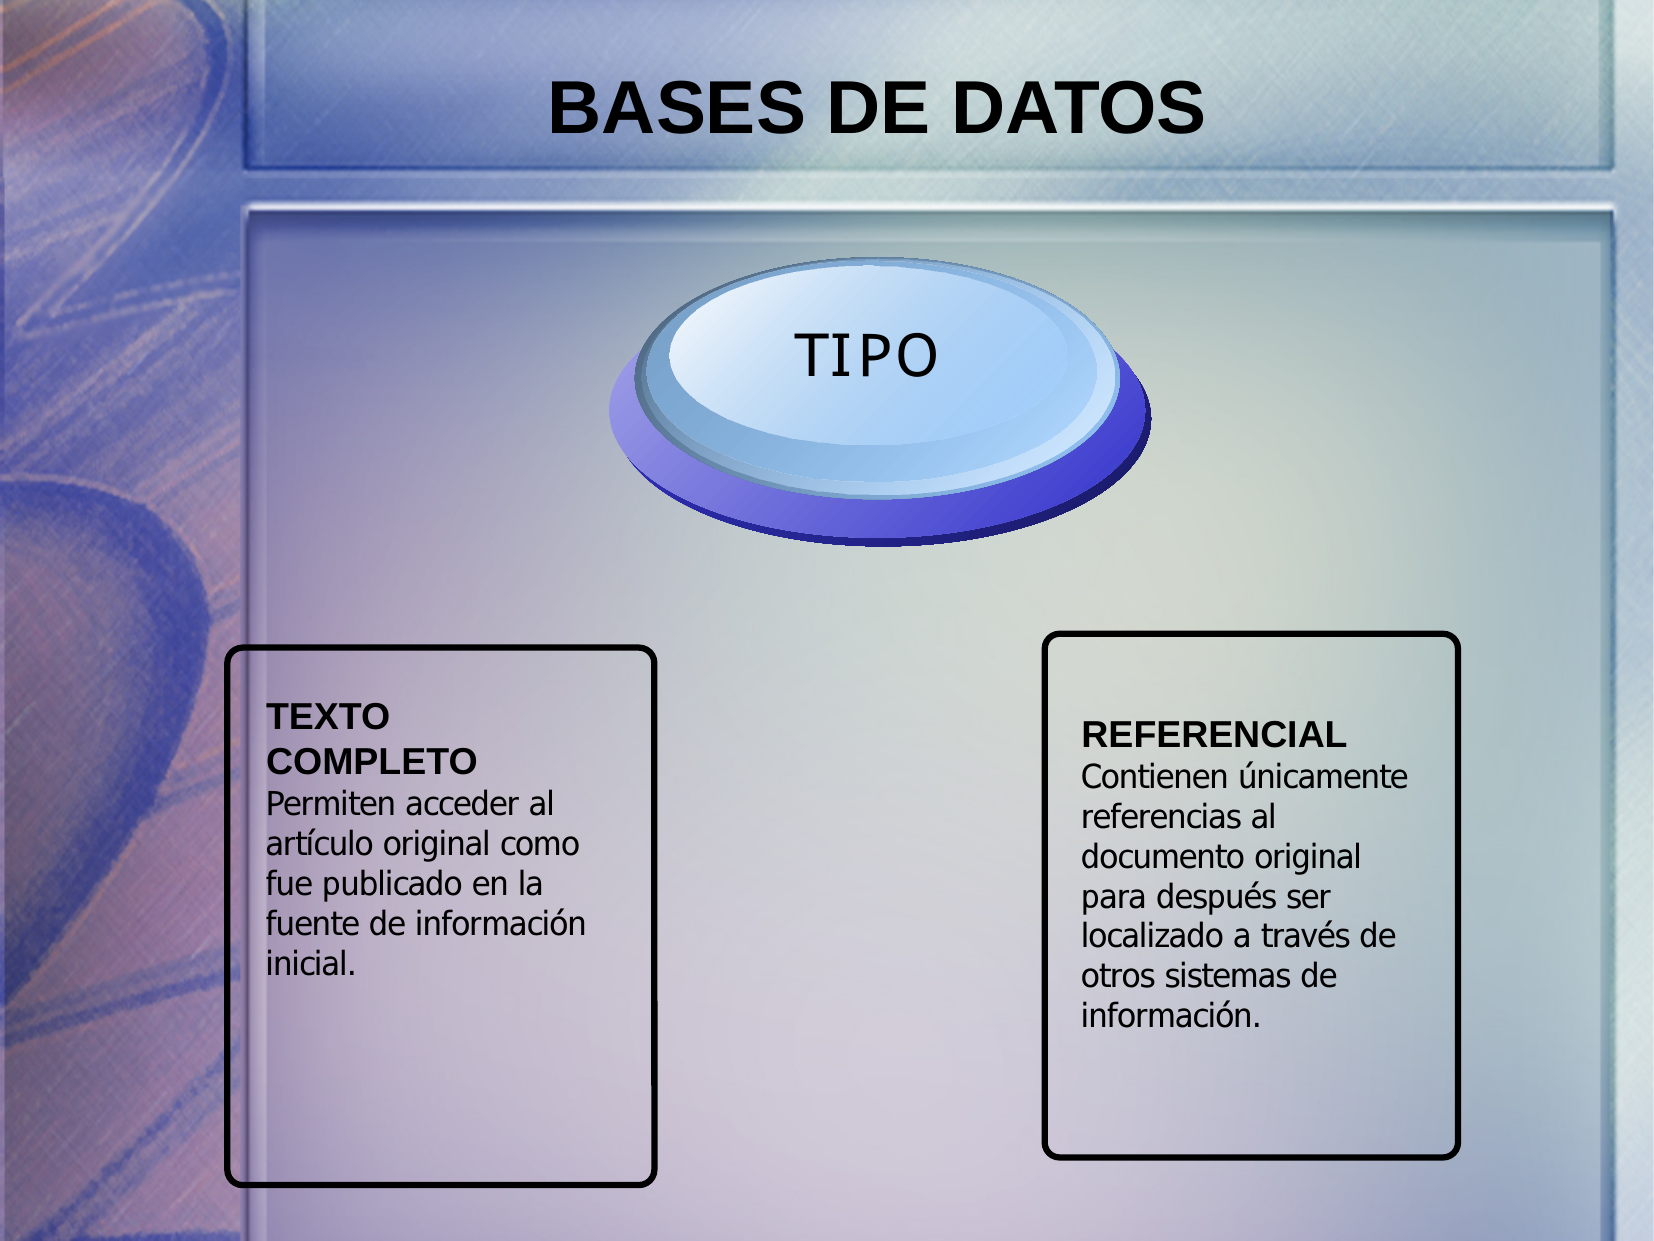

BASES DE DATOS

TIPO

TEXTO COMPLETO
Permiten acceder al artículo original como fue publicado en la fuente de información inicial.
REFERENCIAL
Contienen únicamente referencias al documento original para después ser localizado a través de otros sistemas de información.